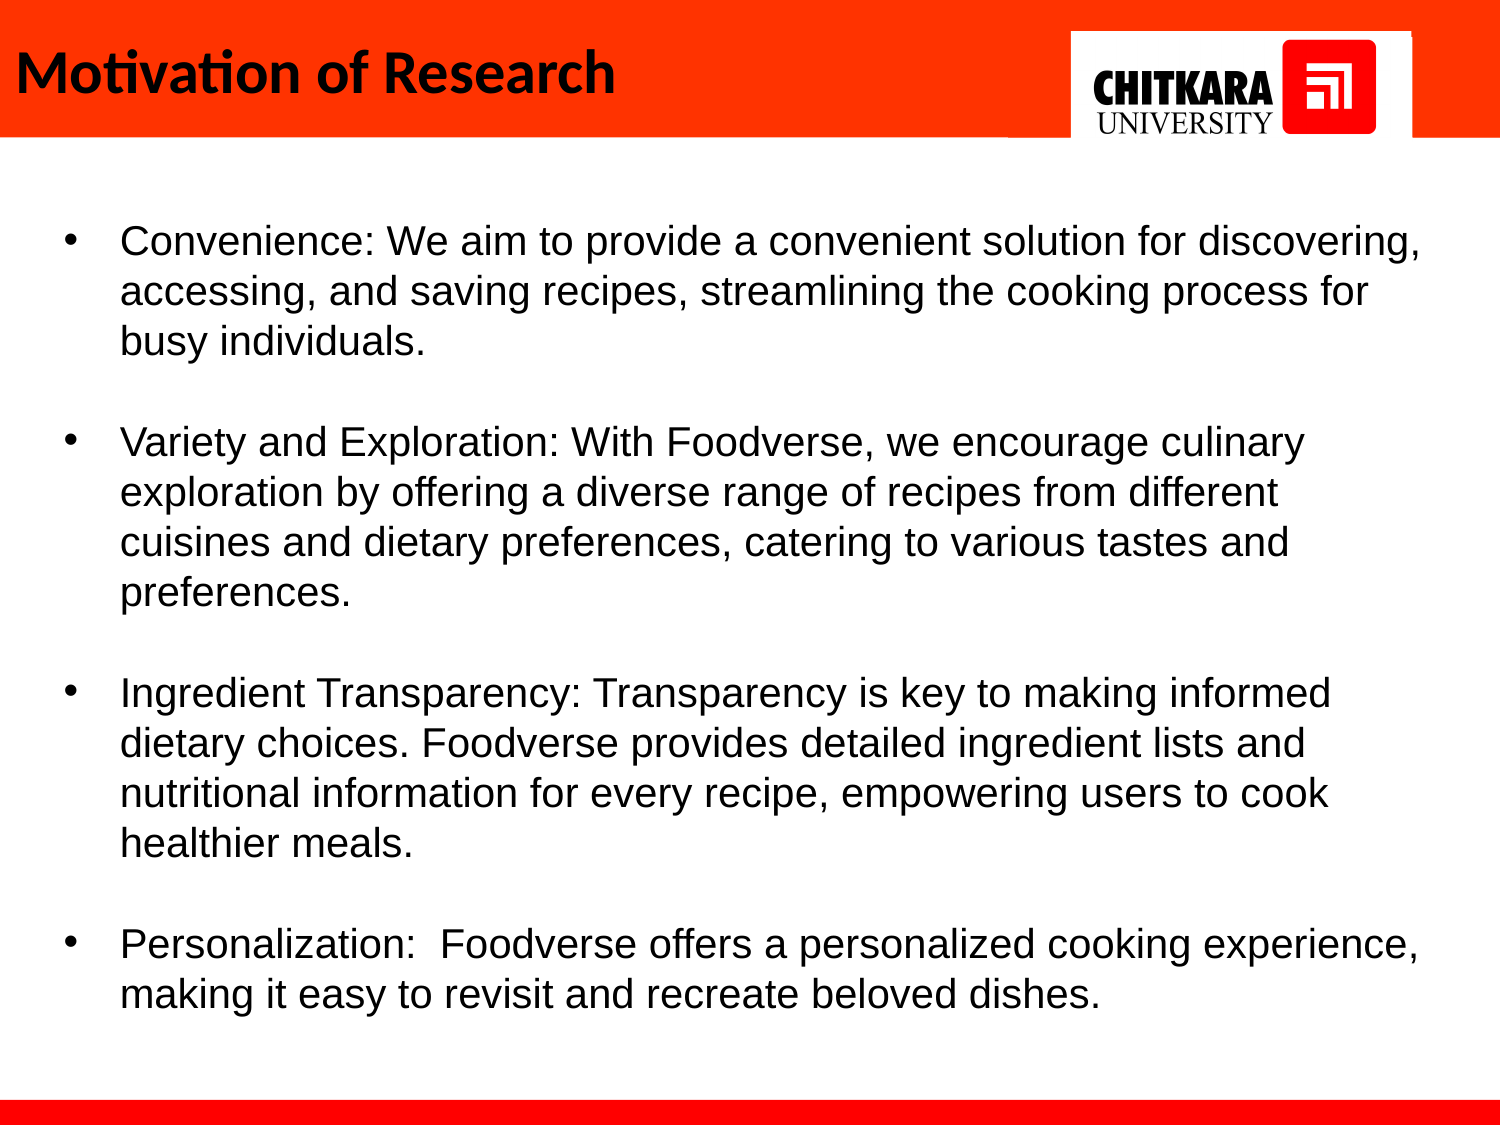

# Motivation of Research
Convenience: We aim to provide a convenient solution for discovering, accessing, and saving recipes, streamlining the cooking process for busy individuals.

Variety and Exploration: With Foodverse, we encourage culinary exploration by offering a diverse range of recipes from different cuisines and dietary preferences, catering to various tastes and preferences.

Ingredient Transparency: Transparency is key to making informed dietary choices. Foodverse provides detailed ingredient lists and nutritional information for every recipe, empowering users to cook healthier meals.

Personalization:  Foodverse offers a personalized cooking experience, making it easy to revisit and recreate beloved dishes.